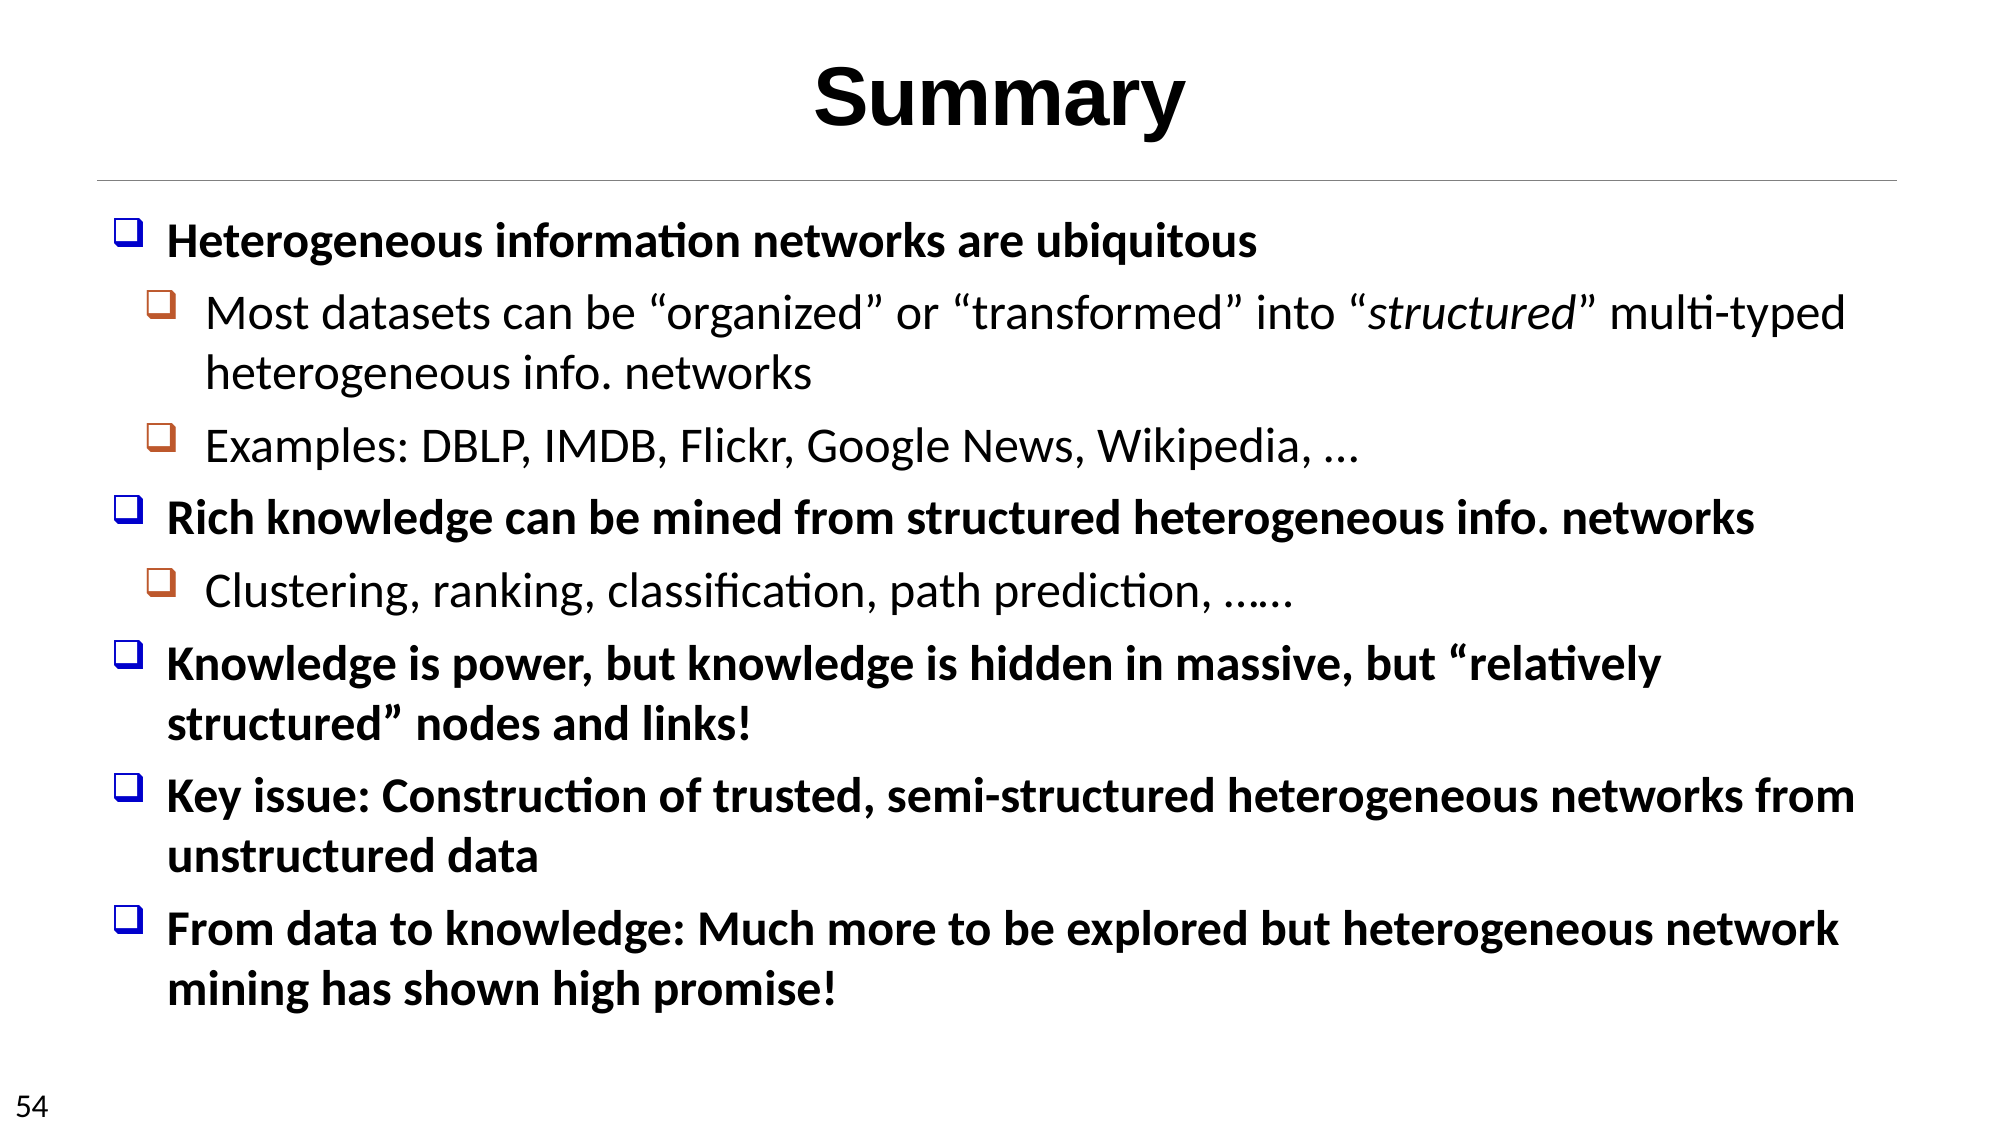

Summary
Heterogeneous information networks are ubiquitous
Most datasets can be “organized” or “transformed” into “structured” multi-typed heterogeneous info. networks
Examples: DBLP, IMDB, Flickr, Google News, Wikipedia, …
Rich knowledge can be mined from structured heterogeneous info. networks
Clustering, ranking, classification, path prediction, ……
Knowledge is power, but knowledge is hidden in massive, but “relatively structured” nodes and links!
Key issue: Construction of trusted, semi-structured heterogeneous networks from unstructured data
From data to knowledge: Much more to be explored but heterogeneous network mining has shown high promise!